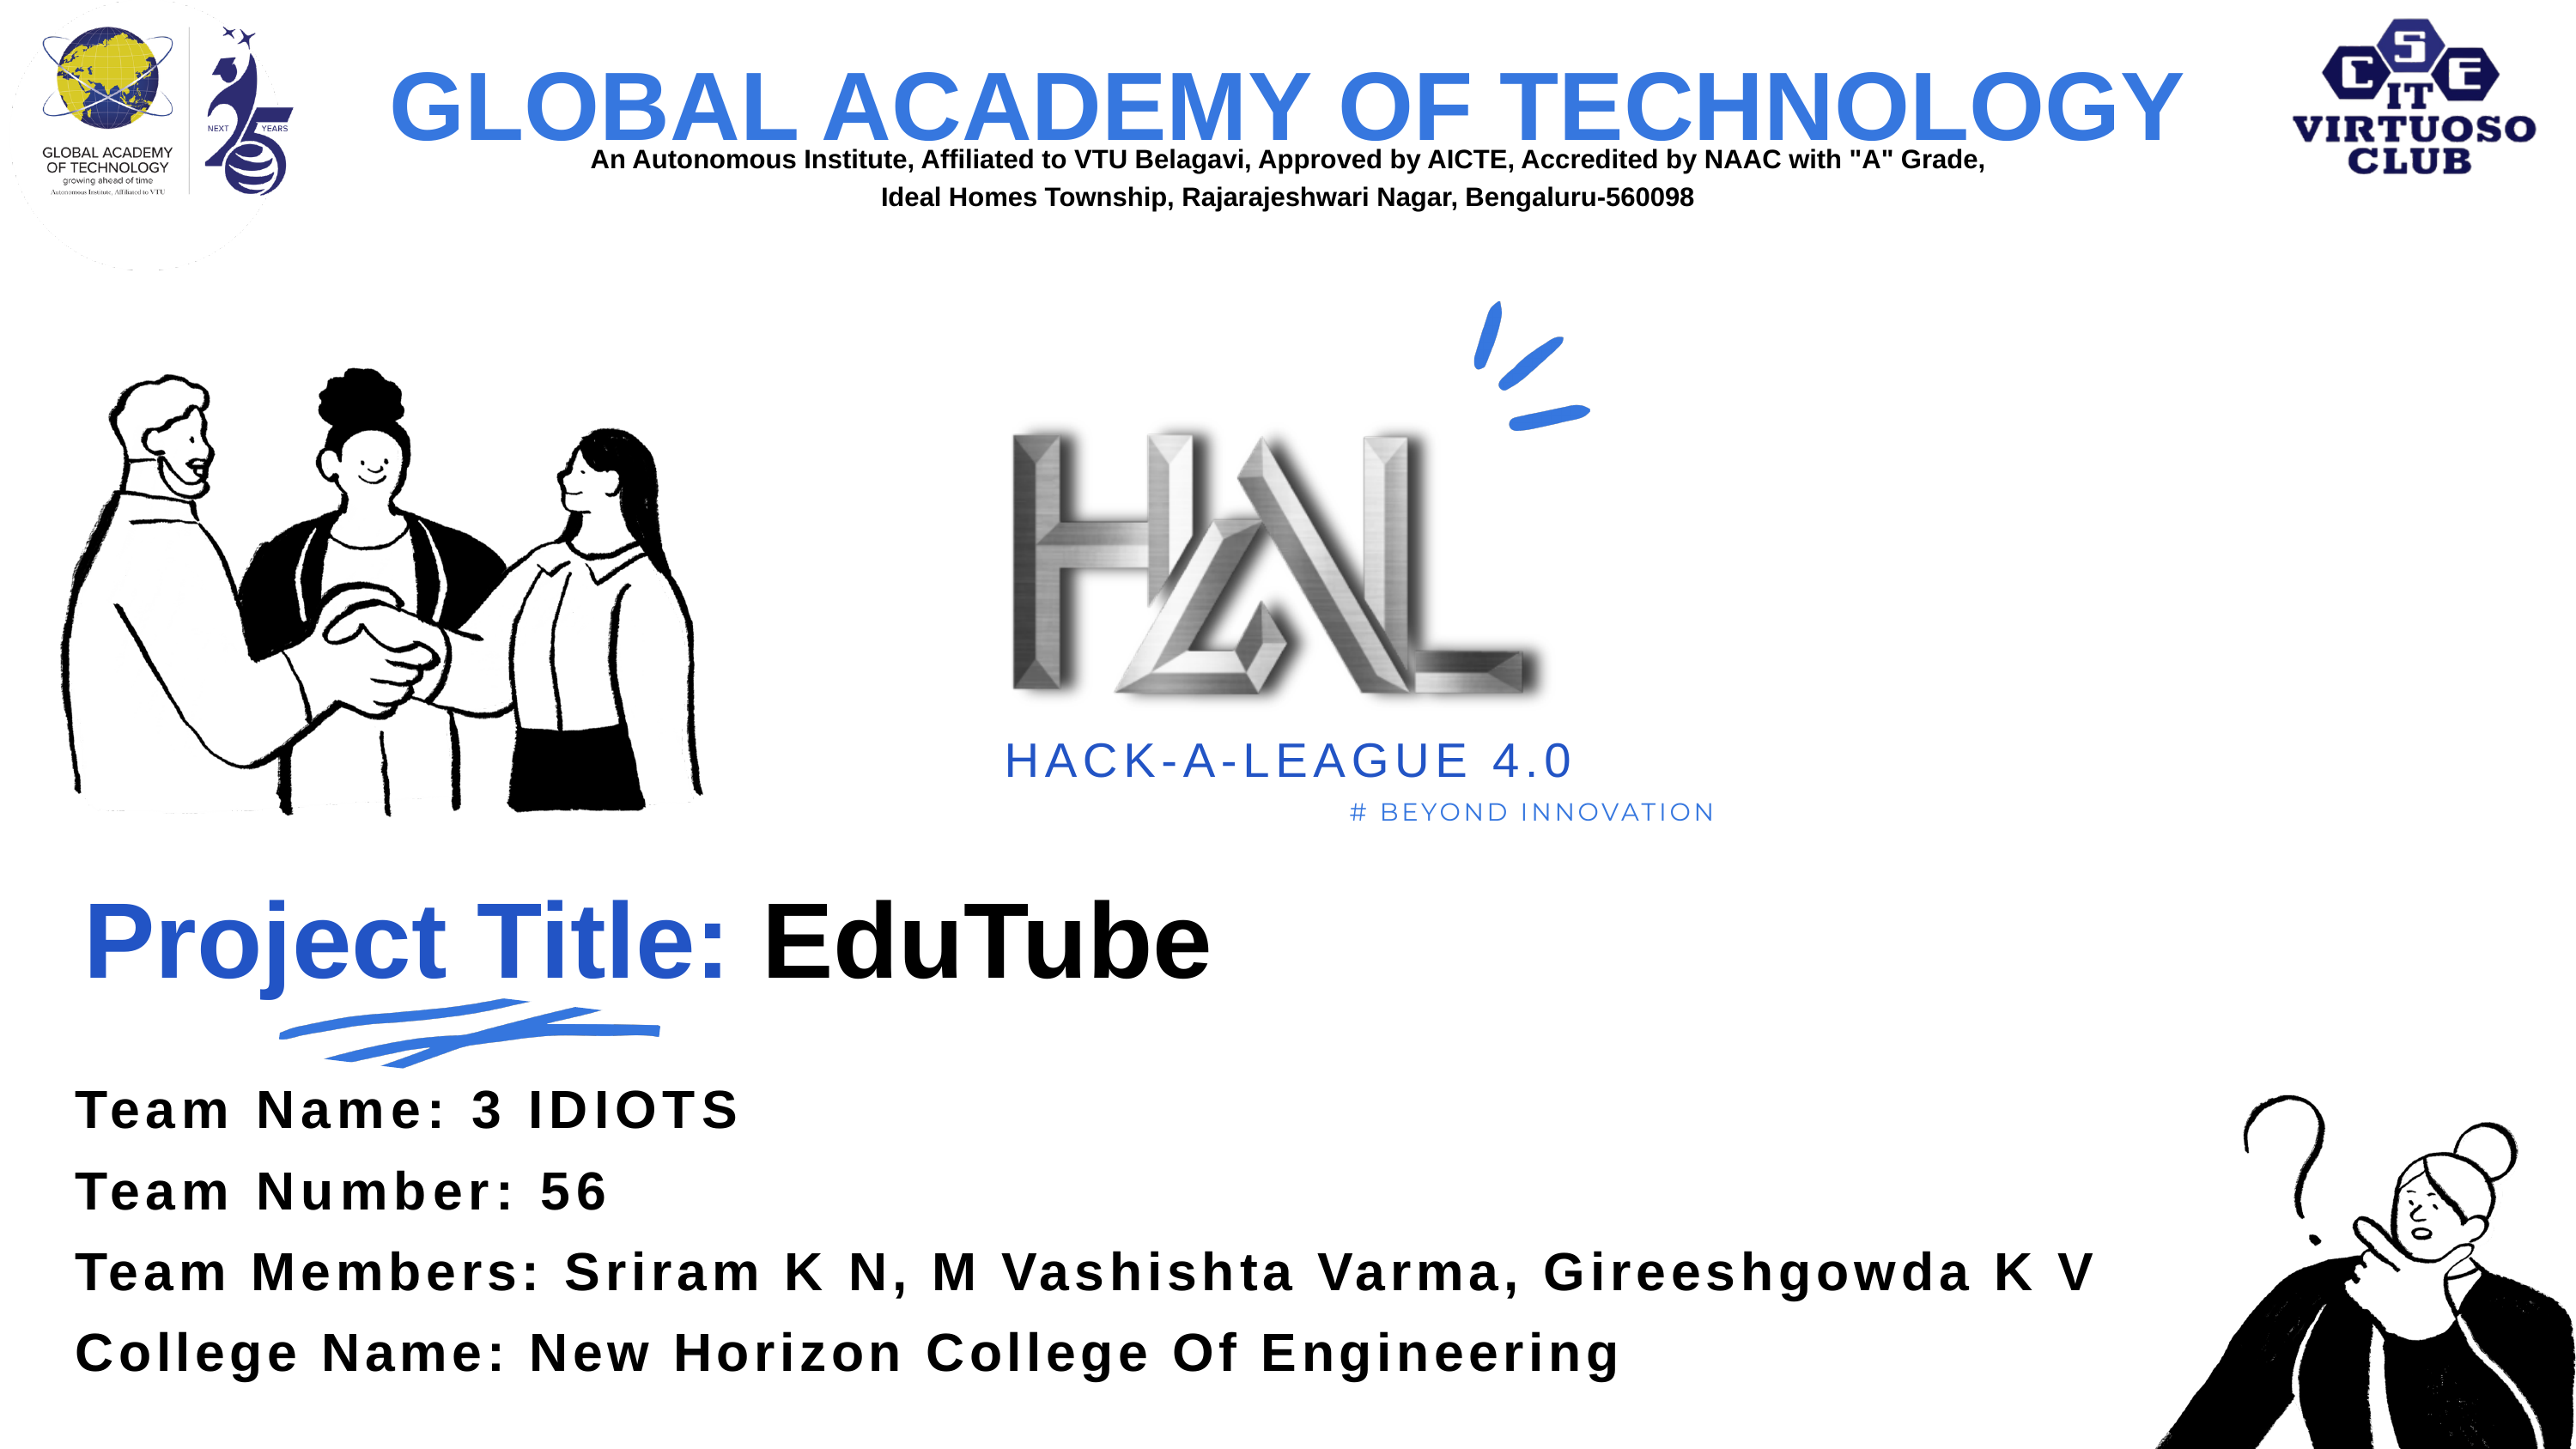

GLOBAL ACADEMY OF TECHNOLOGY
An Autonomous Institute, Affiliated to VTU Belagavi, Approved by AICTE, Accredited by NAAC with "A" Grade, Ideal Homes Township, Rajarajeshwari Nagar, Bengaluru-560098

HACK-A-LEAGUE 4.0
# BEYOND INNOVATION
Project Title: EduTube

Team Name: 3 IDIOTS
Team Number: 56
Team Members: Sriram K N, M Vashishta Varma, Gireeshgowda K V
College Name: New Horizon College Of Engineering